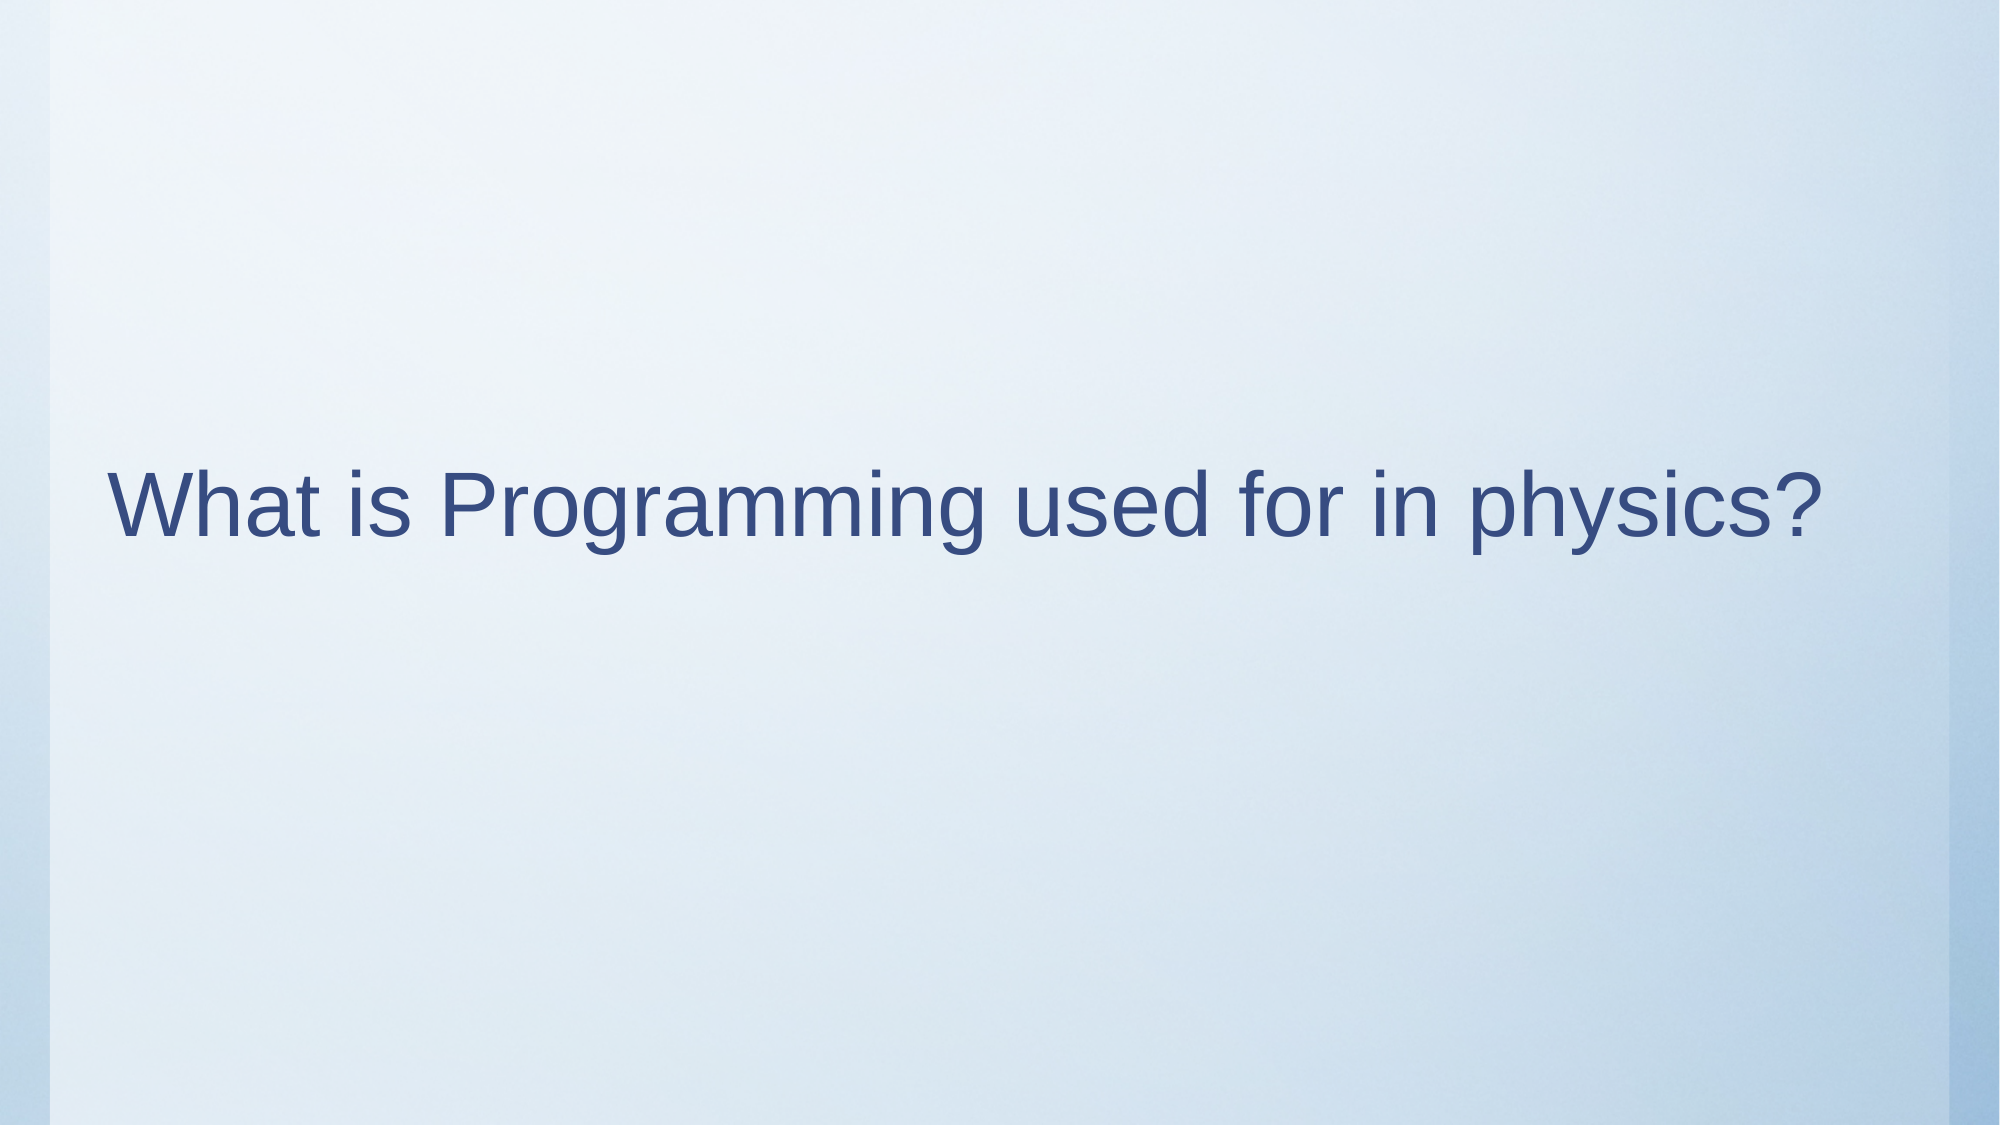

# What is Programming used for in physics?